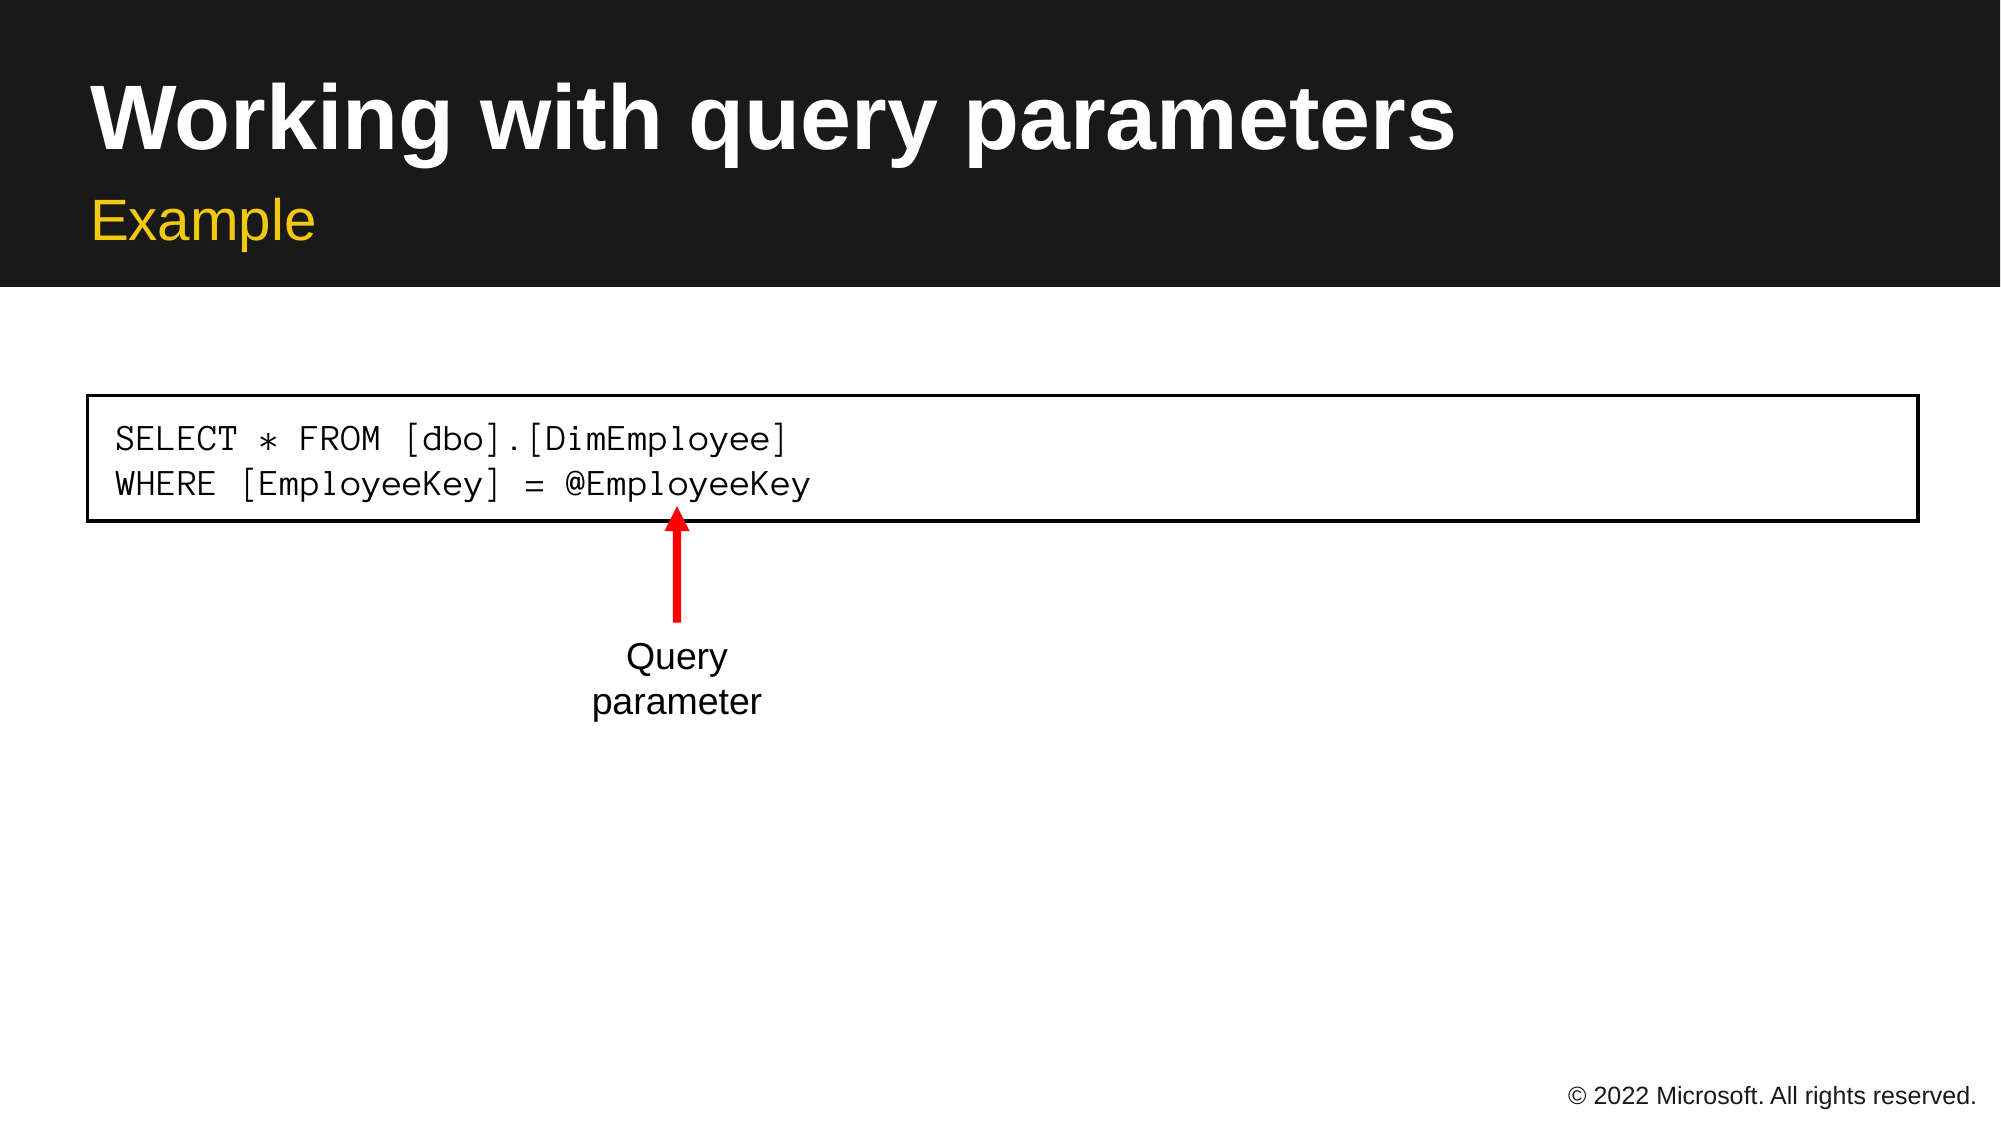

# Working with query parameters
Example
SELECT * FROM [dbo].[DimEmployee]
WHERE [EmployeeKey] = @EmployeeKey

Query parameter
© 2022 Microsoft. All rights reserved.